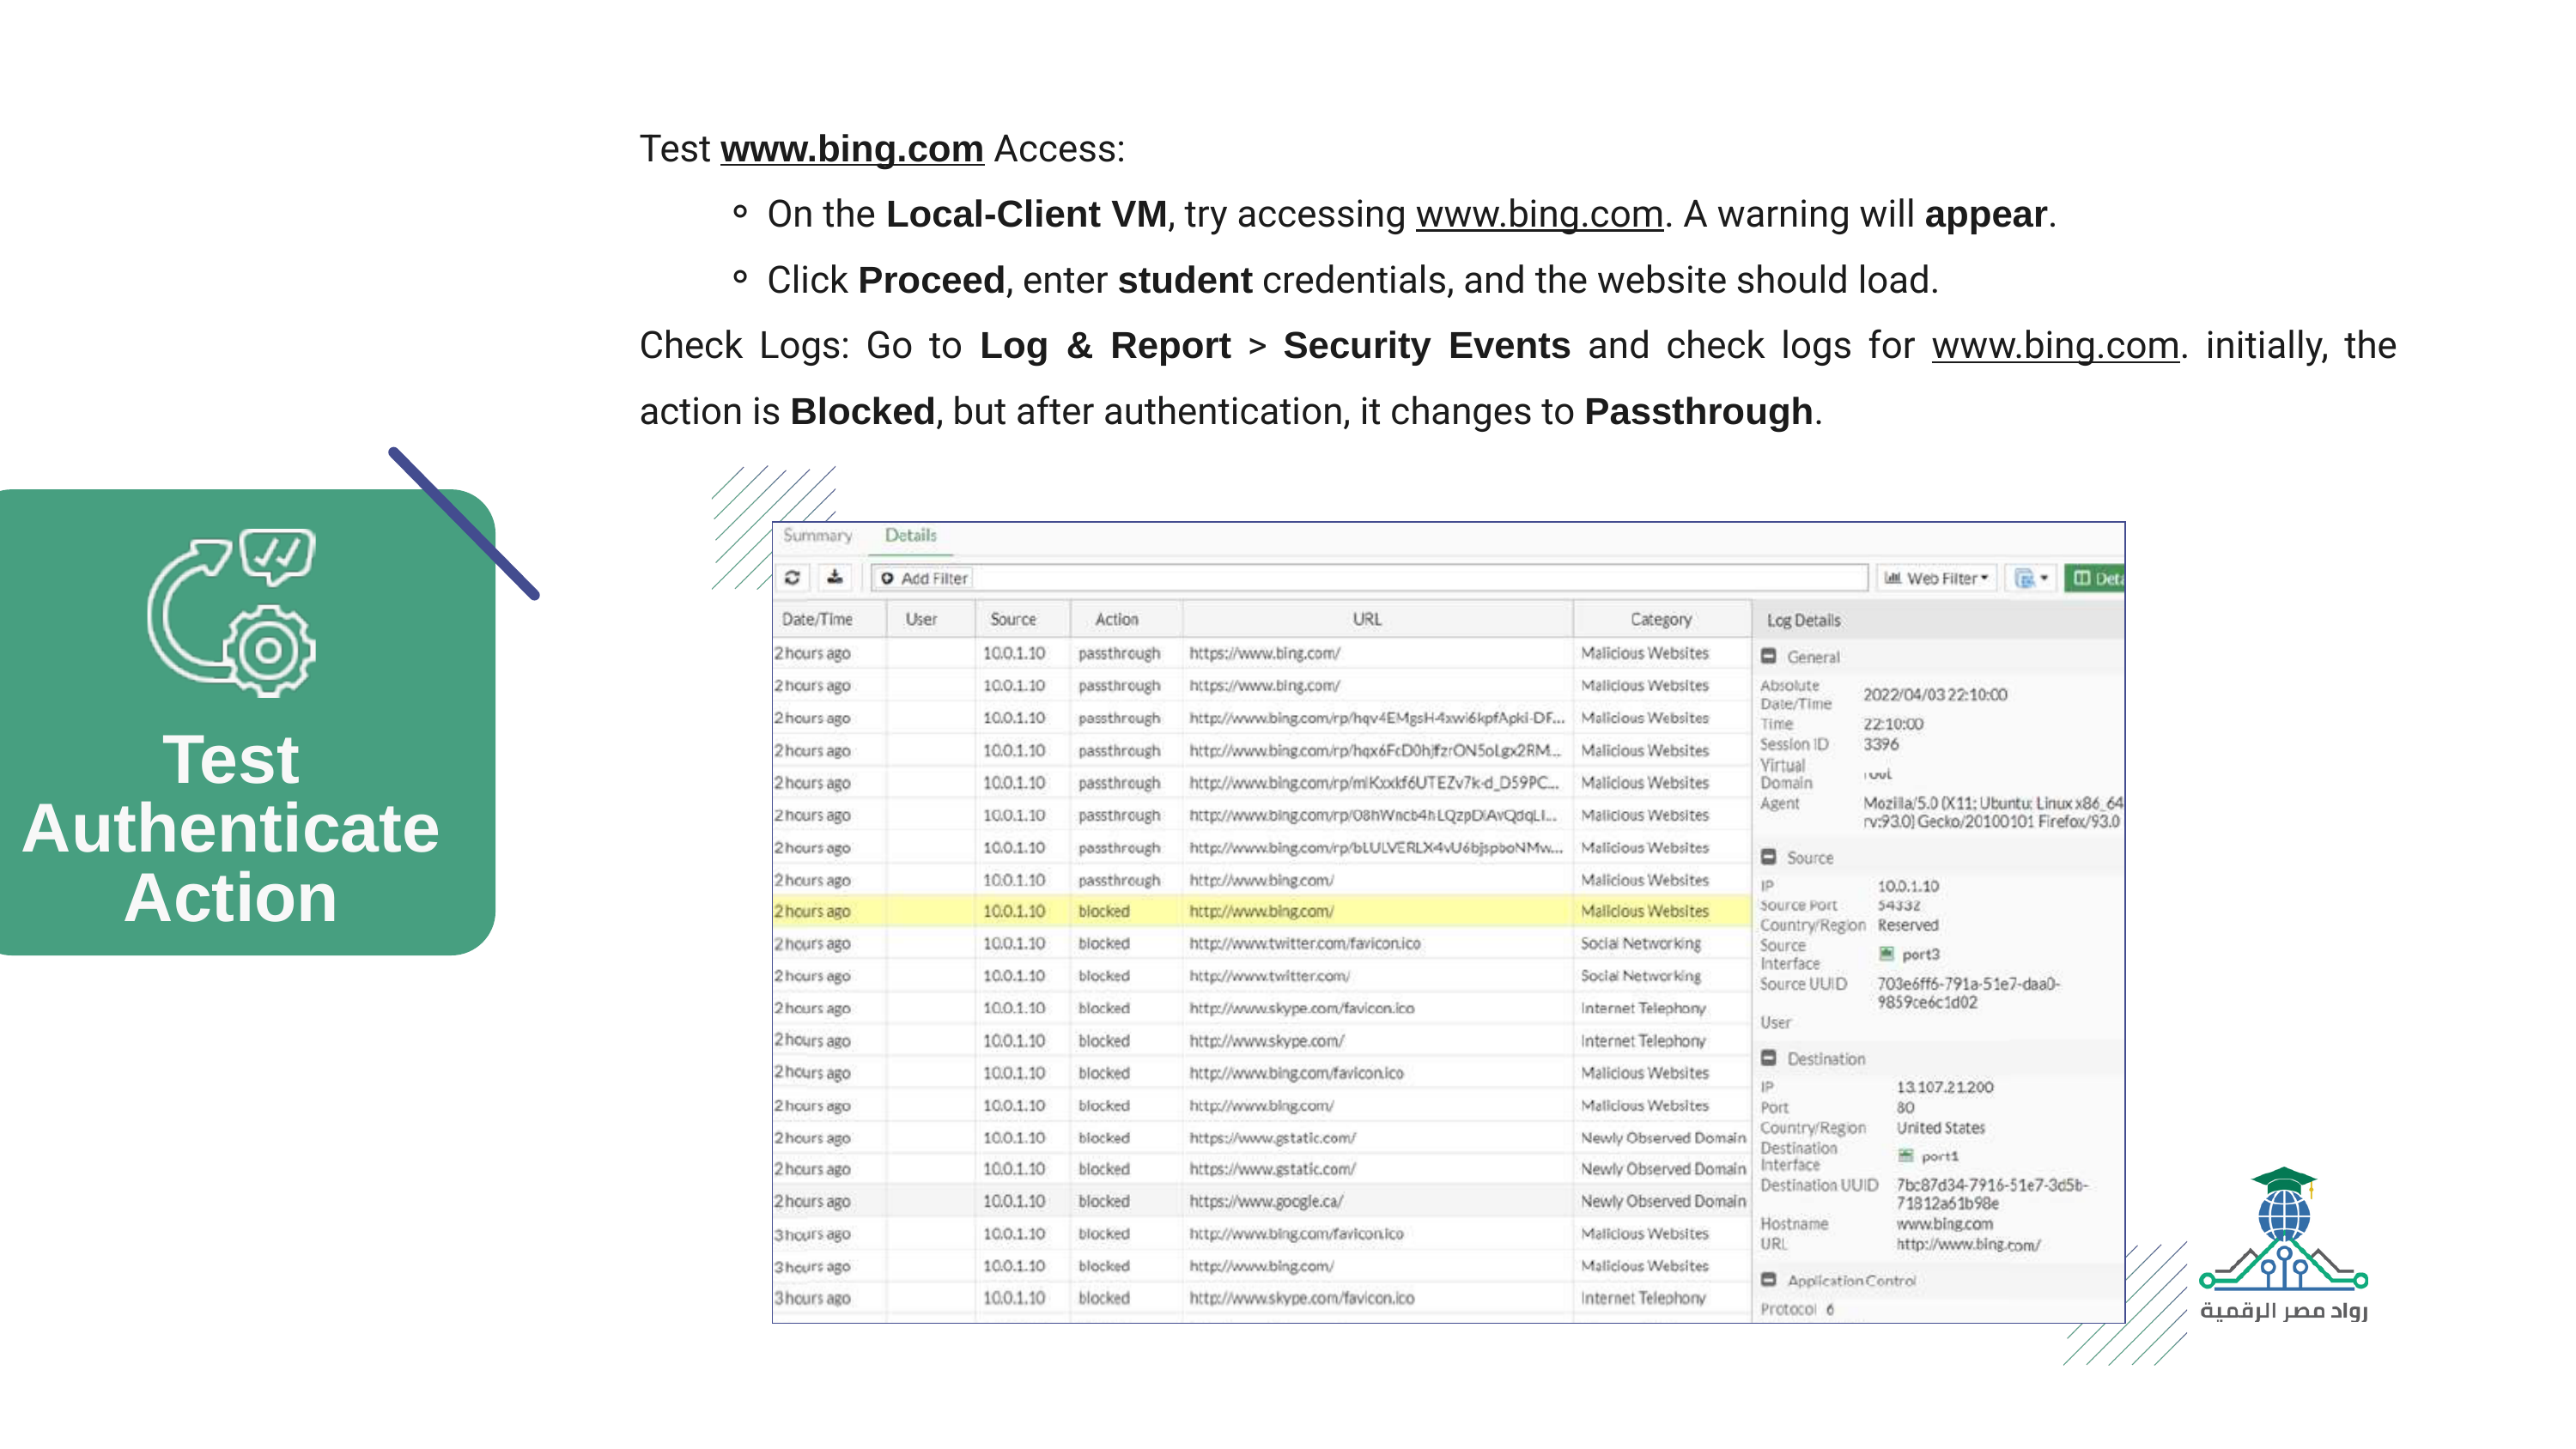

Test www.bing.com Access:
On the Local-Client VM, try accessing www.bing.com. A warning will appear.
Click Proceed, enter student credentials, and the website should load.
Check Logs: Go to Log & Report > Security Events and check logs for www.bing.com. initially, the action is Blocked, but after authentication, it changes to Passthrough.

Test Authenticate Action